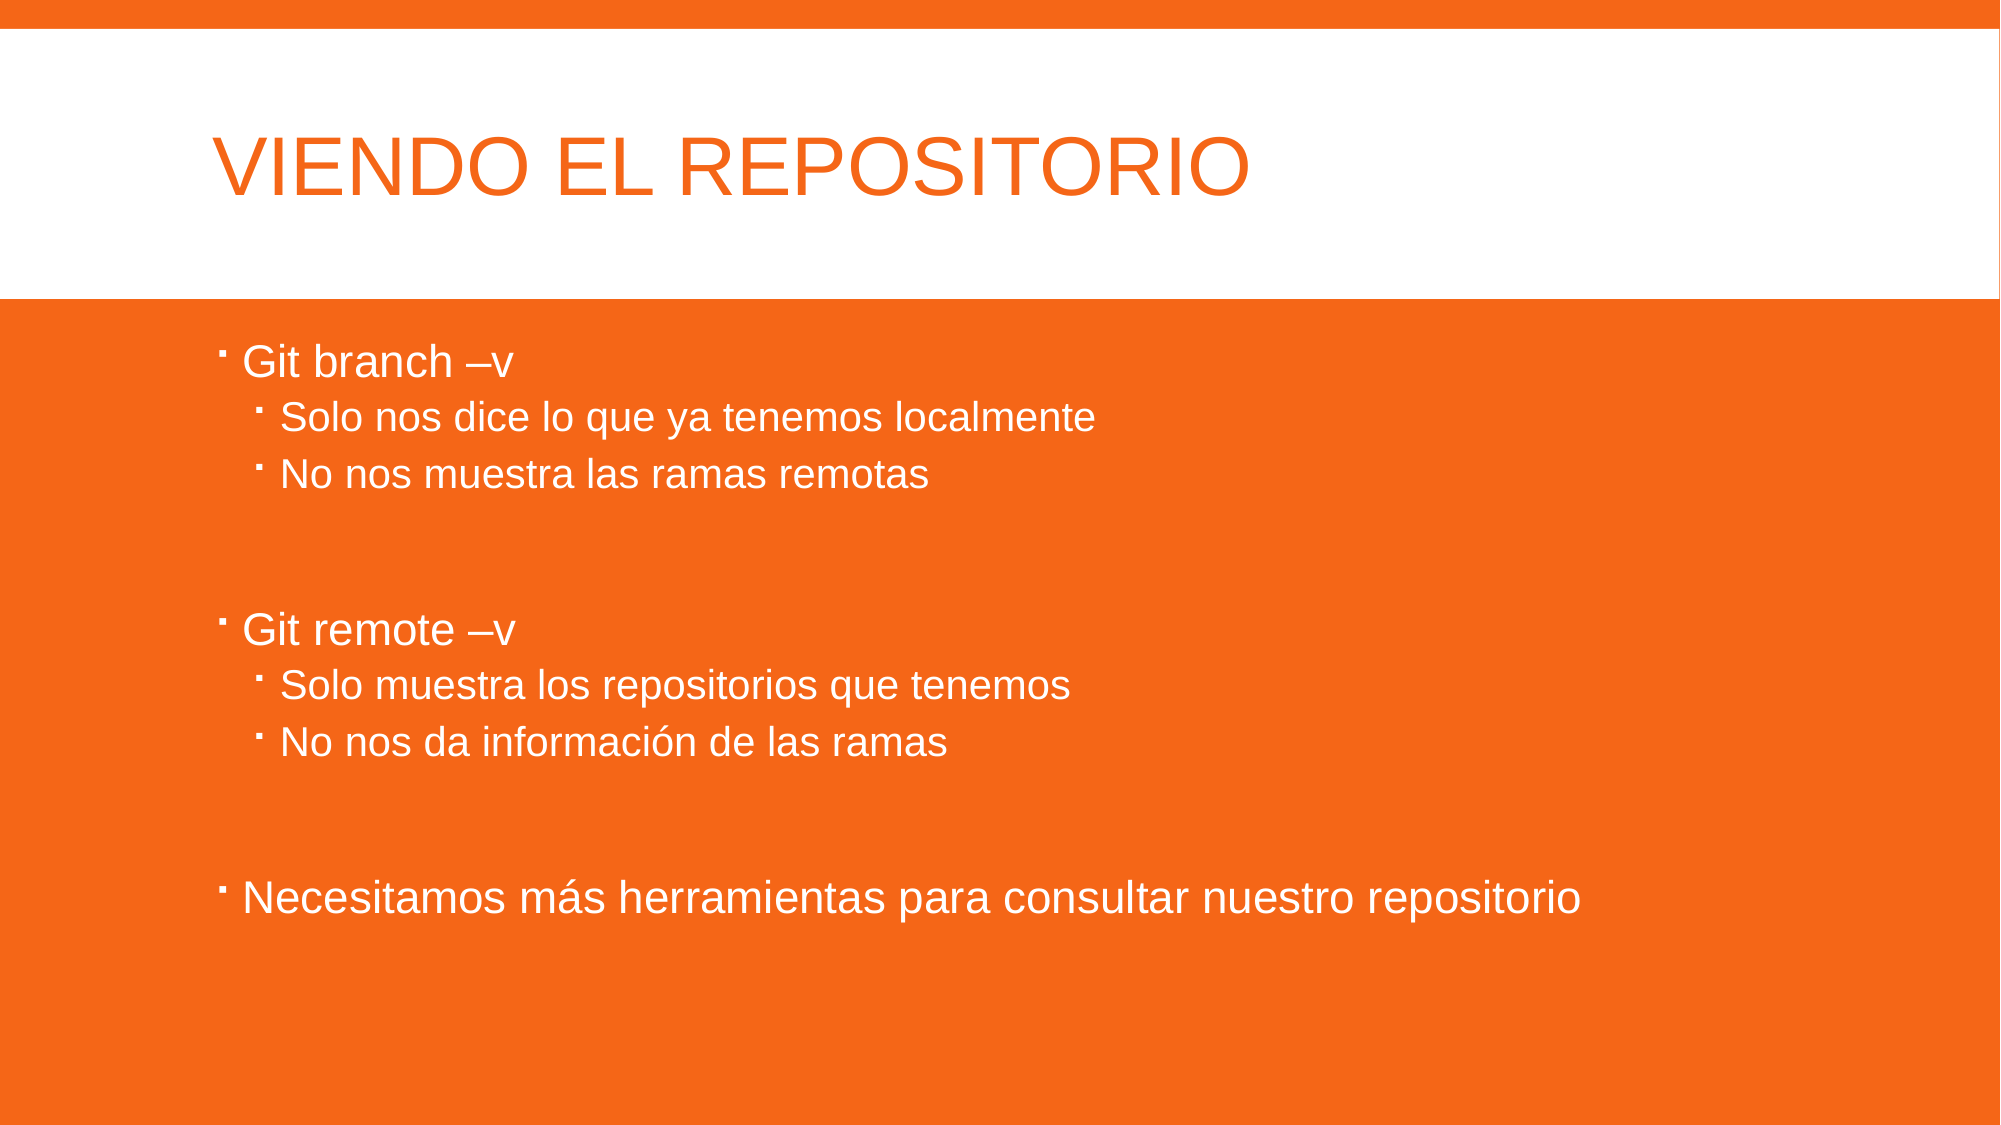

# Viendo el repositorio
Git branch –v
Solo nos dice lo que ya tenemos localmente
No nos muestra las ramas remotas

Git remote –v
Solo muestra los repositorios que tenemos
No nos da información de las ramas

Necesitamos más herramientas para consultar nuestro repositorio